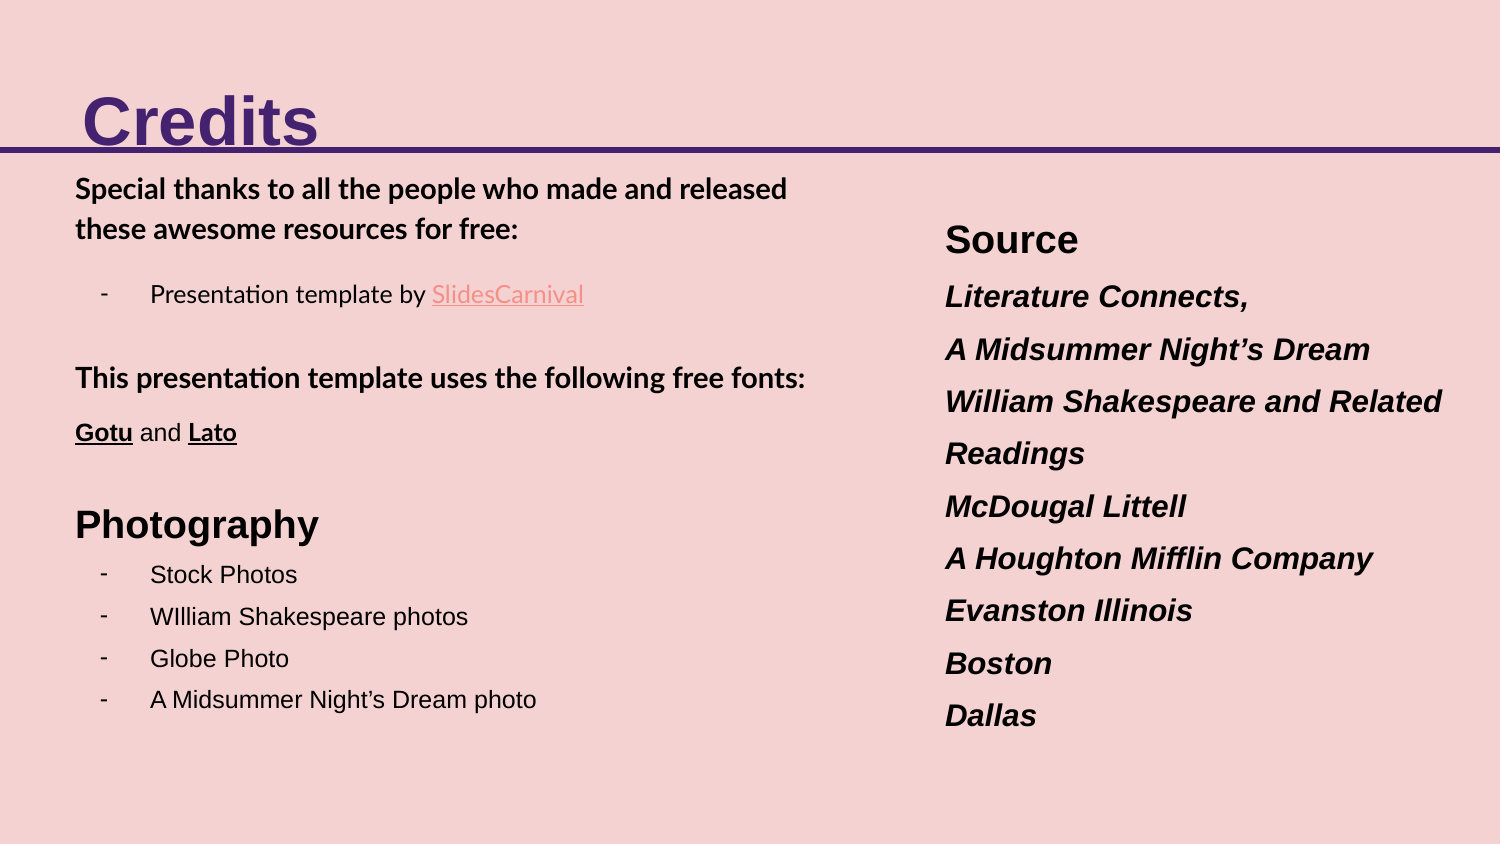

Credits
Special thanks to all the people who made and released these awesome resources for free:
Presentation template by SlidesCarnival
Source
Literature Connects,
A Midsummer Night’s Dream
William Shakespeare and Related Readings
McDougal Littell
A Houghton Mifflin Company
Evanston Illinois
Boston
Dallas
This presentation template uses the following free fonts:
Gotu and Lato
Photography
Stock Photos
WIlliam Shakespeare photos
Globe Photo
A Midsummer Night’s Dream photo